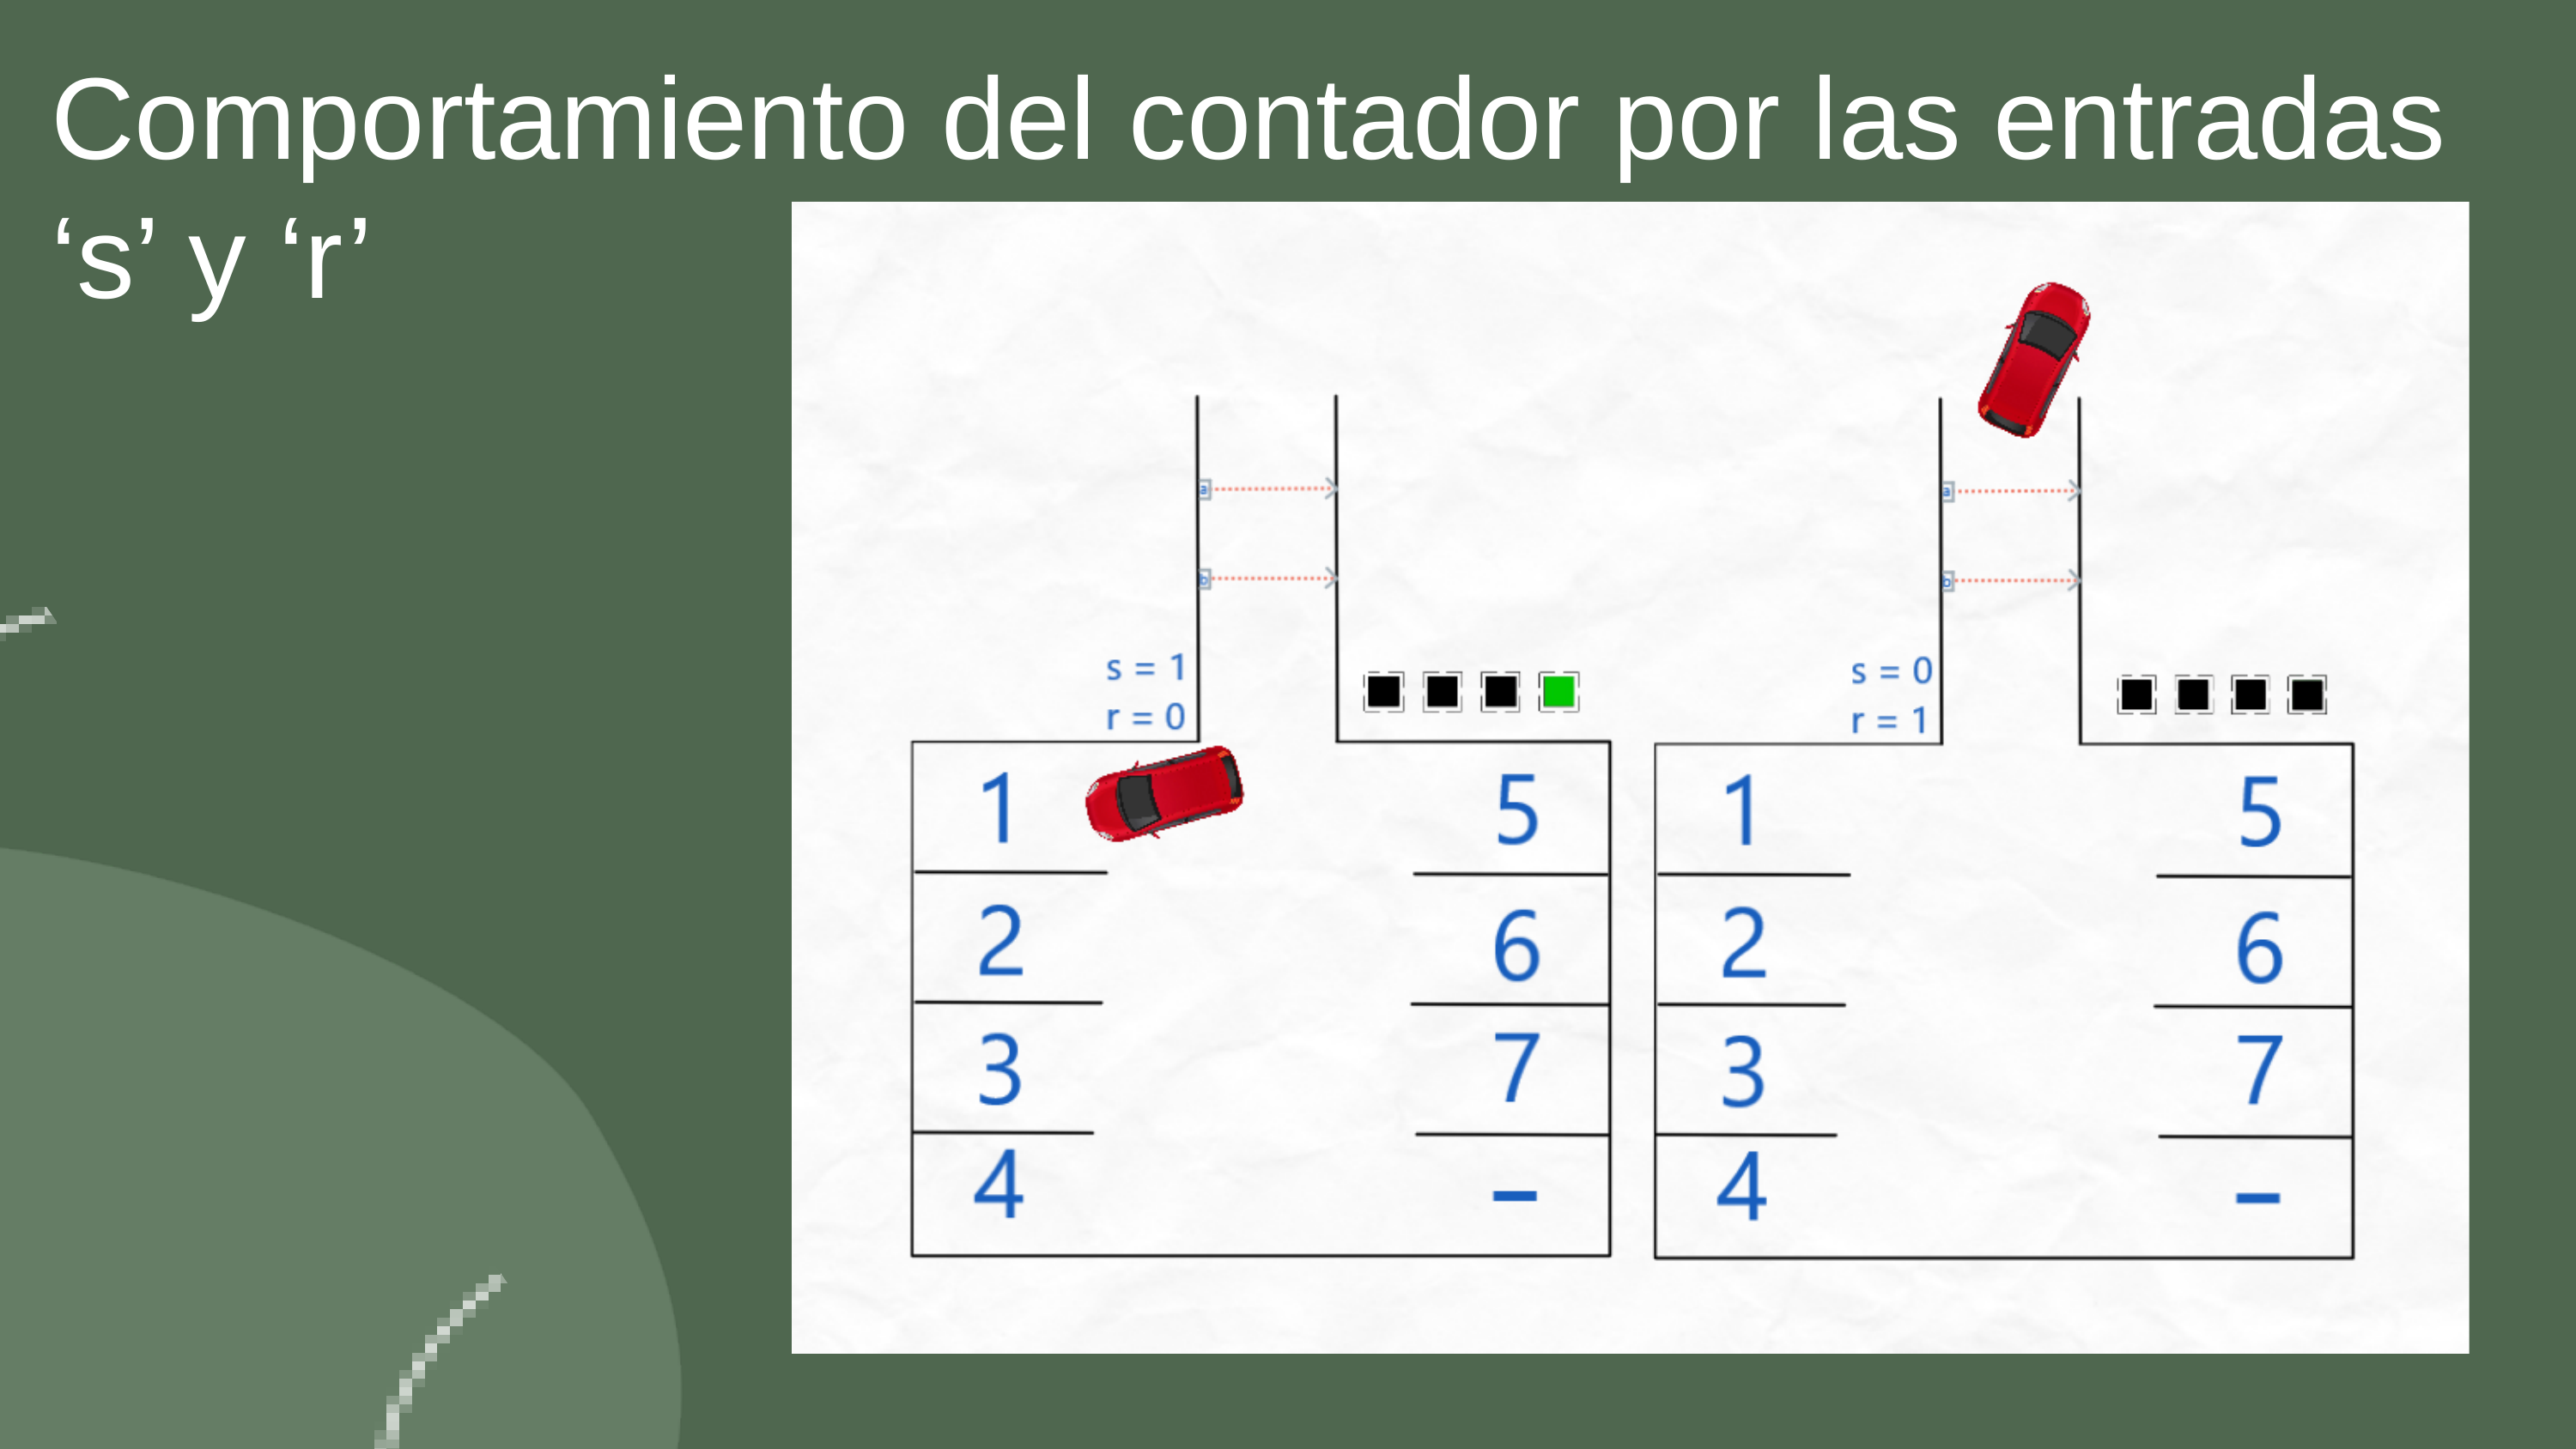

Comportamiento del contador por las entradas
‘s’ y ‘r’